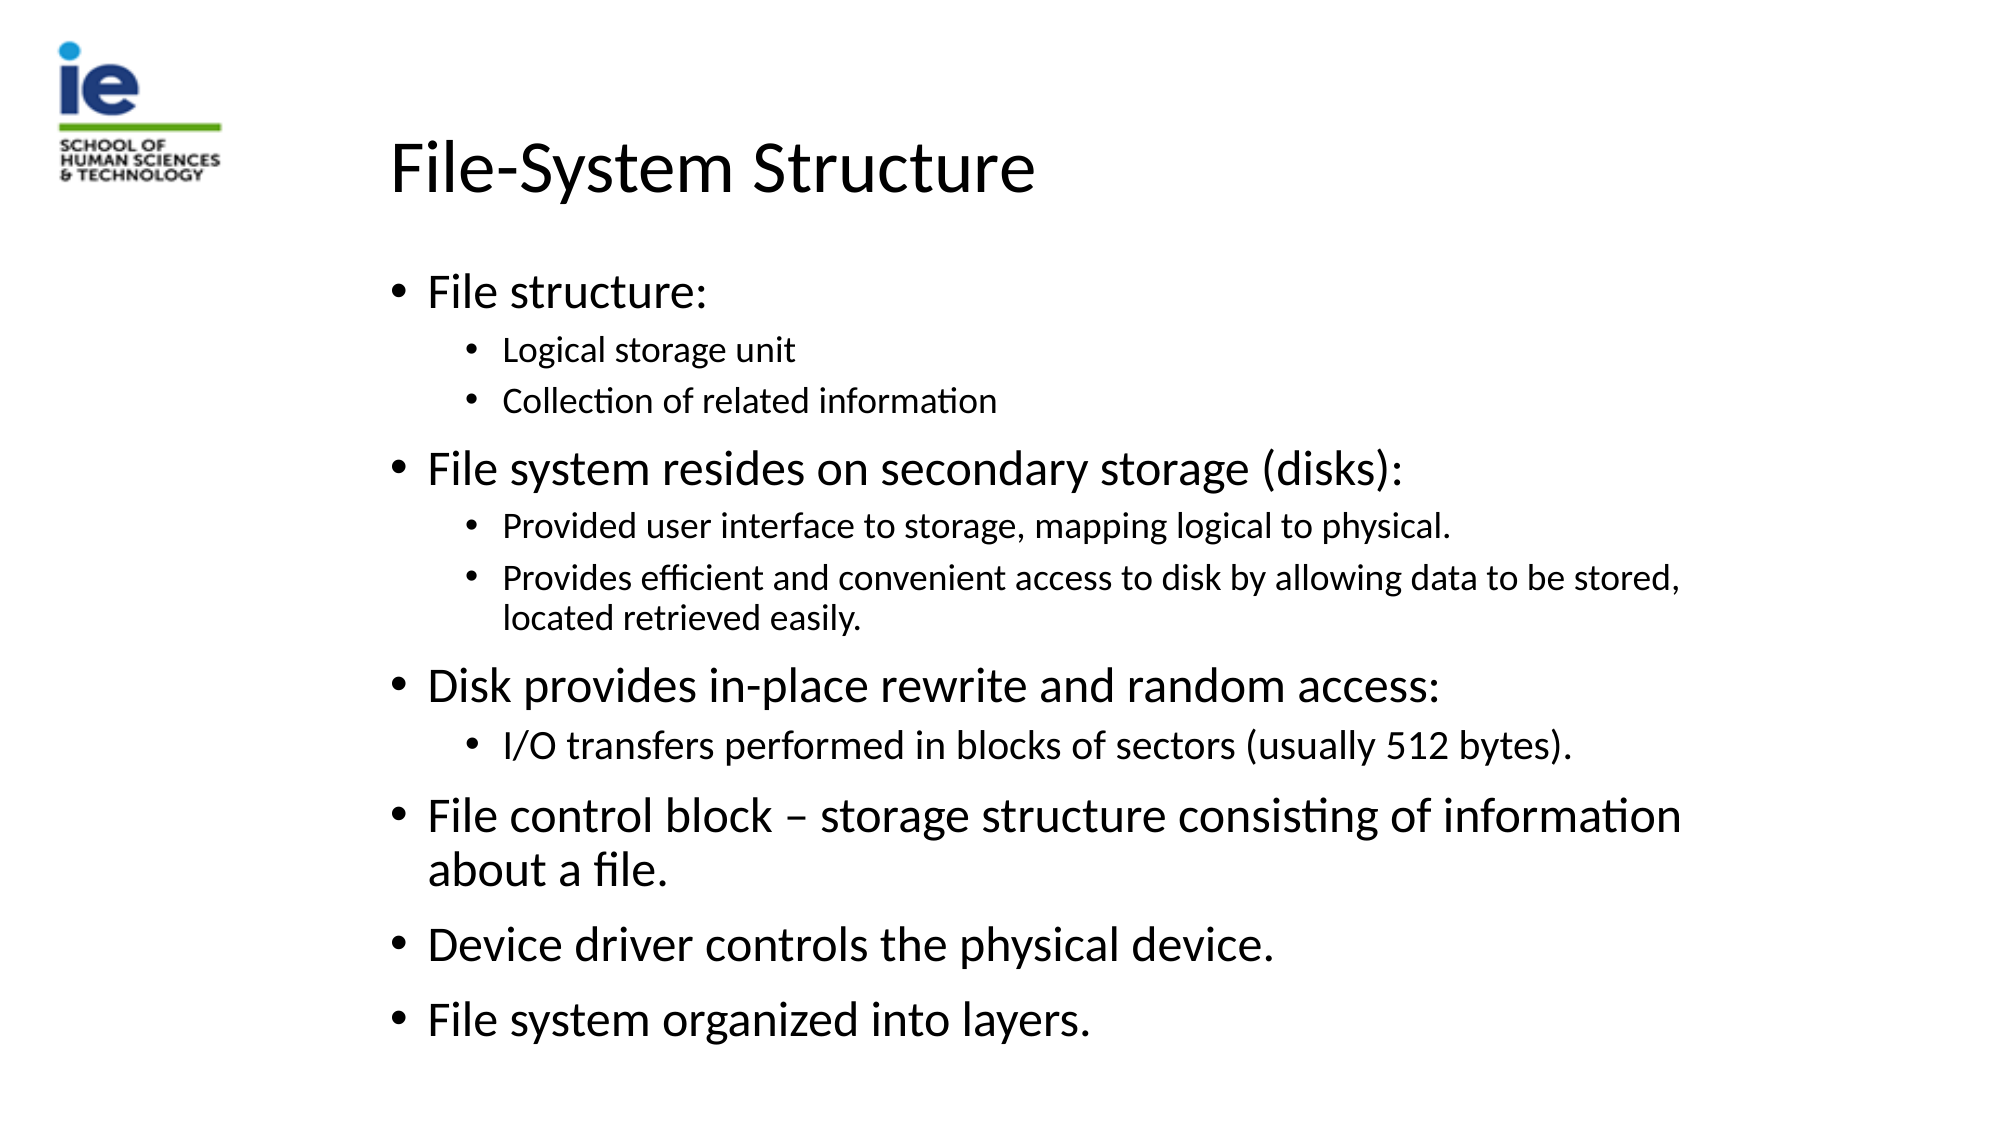

# File-System Structure
File structure:
Logical storage unit
Collection of related information
File system resides on secondary storage (disks):
Provided user interface to storage, mapping logical to physical.
Provides efficient and convenient access to disk by allowing data to be stored, located retrieved easily.
Disk provides in-place rewrite and random access:
I/O transfers performed in blocks of sectors (usually 512 bytes).
File control block – storage structure consisting of information about a file.
Device driver controls the physical device.
File system organized into layers.